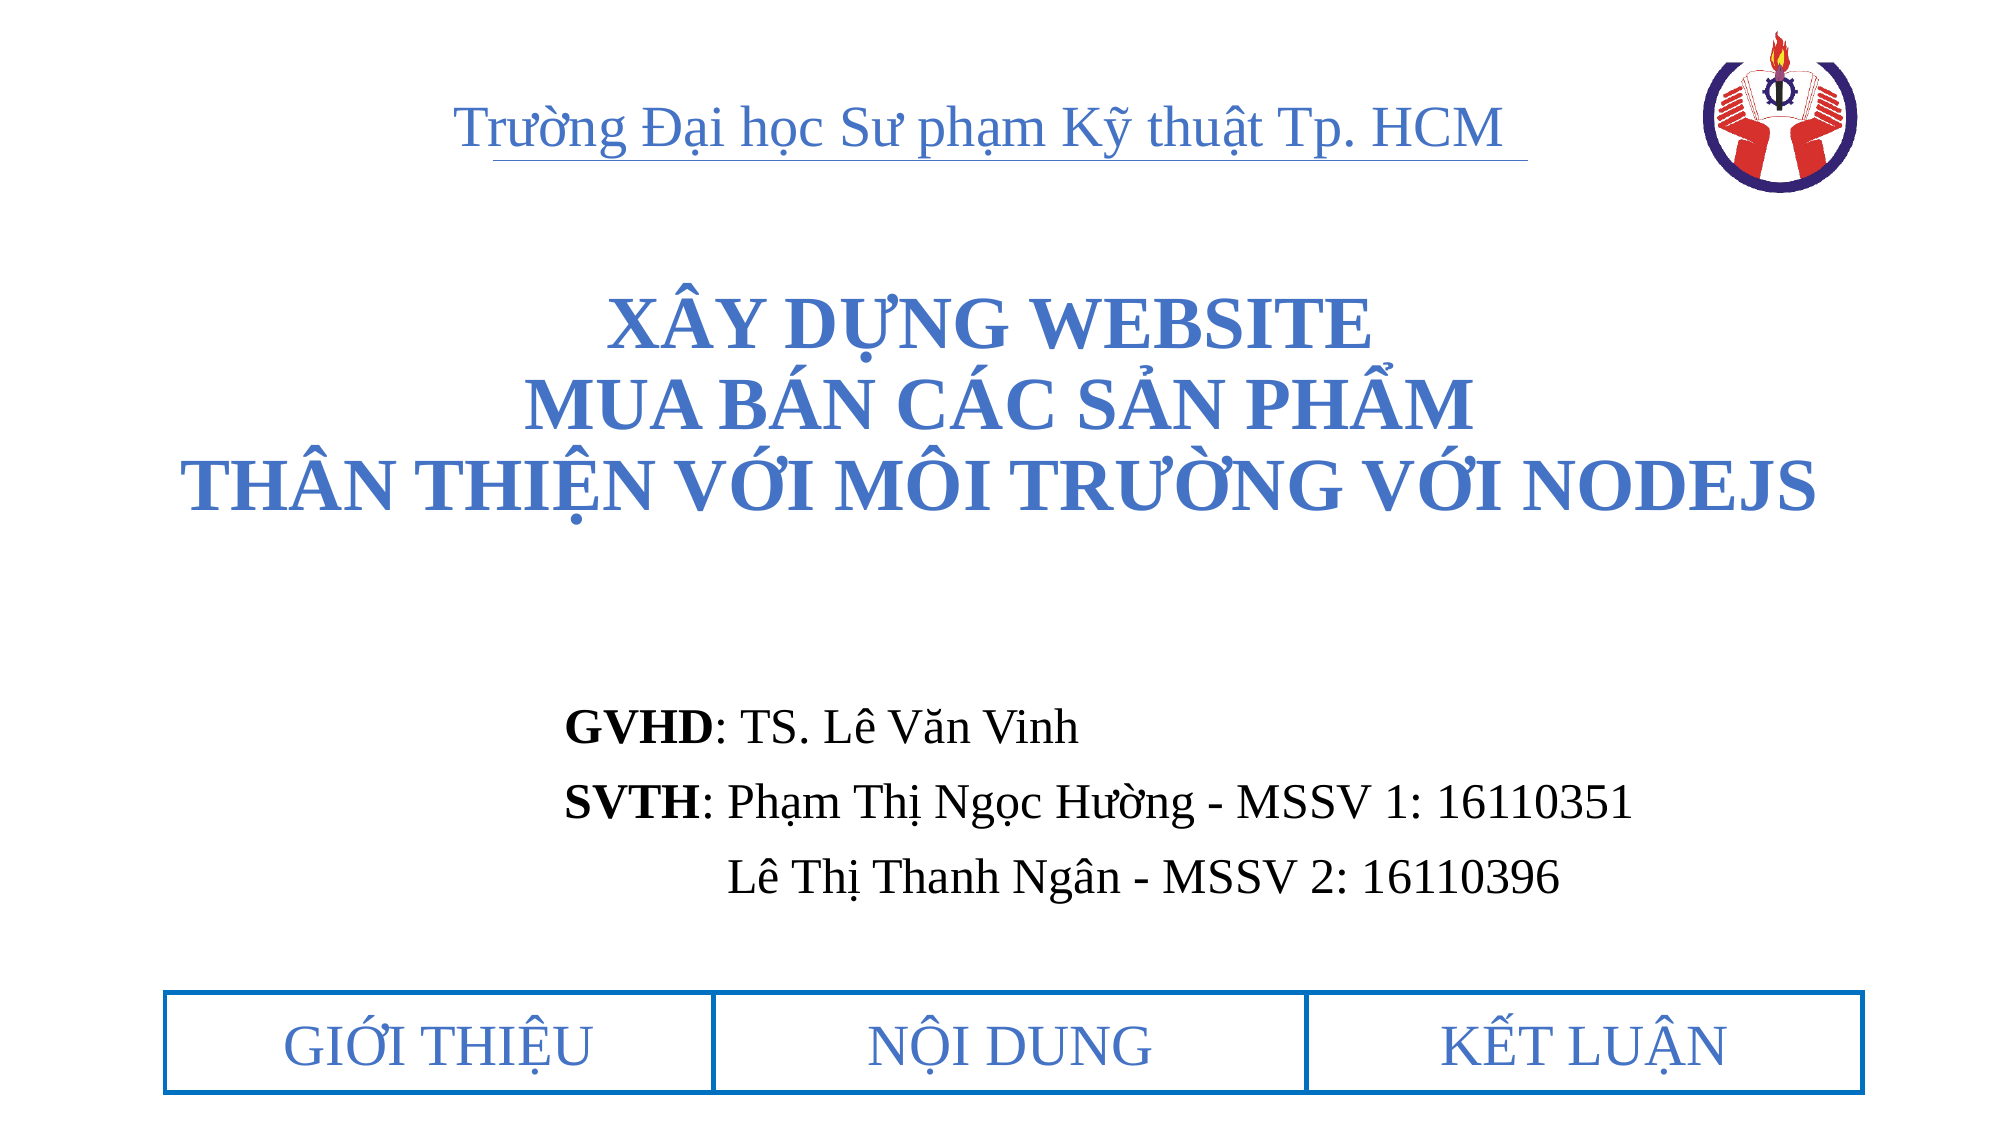

Trường Đại học Sư phạm Kỹ thuật Tp. HCM
# XÂY DỰNG WEBSITE MUA BÁN CÁC SẢN PHẨM THÂN THIỆN VỚI MÔI TRƯỜNG VỚI NODEJS
		GVHD: TS. Lê Văn Vinh
		SVTH: Phạm Thị Ngọc Hường - MSSV 1: 16110351
			 Lê Thị Thanh Ngân - MSSV 2: 16110396